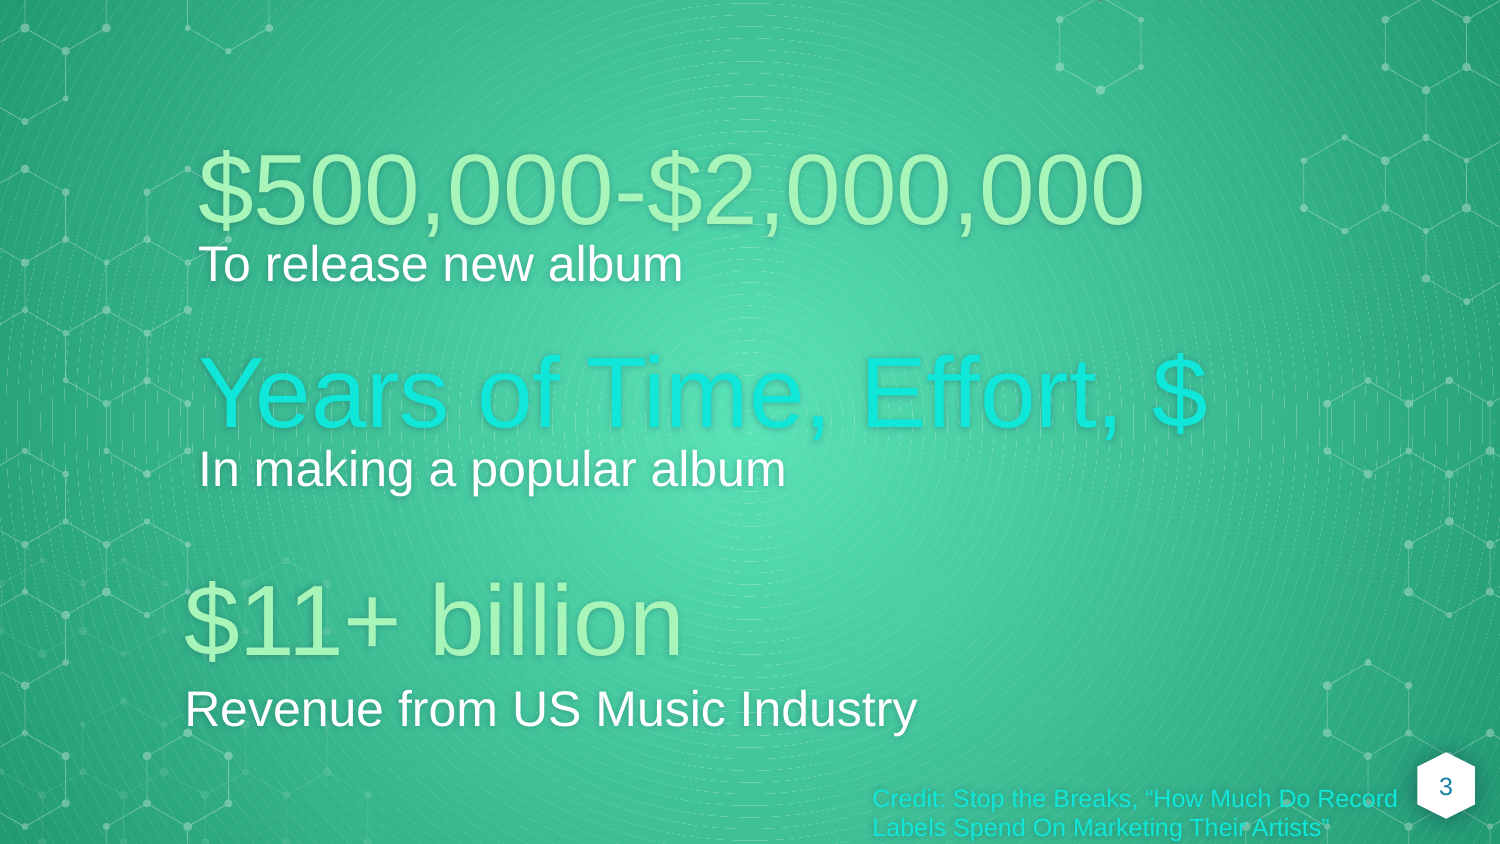

$500,000-$2,000,000
To release new album
Years of Time, Effort, $
In making a popular album
$11+ billion
Revenue from US Music Industry
3
Credit: Stop the Breaks, “How Much Do Record Labels Spend On Marketing Their Artists”